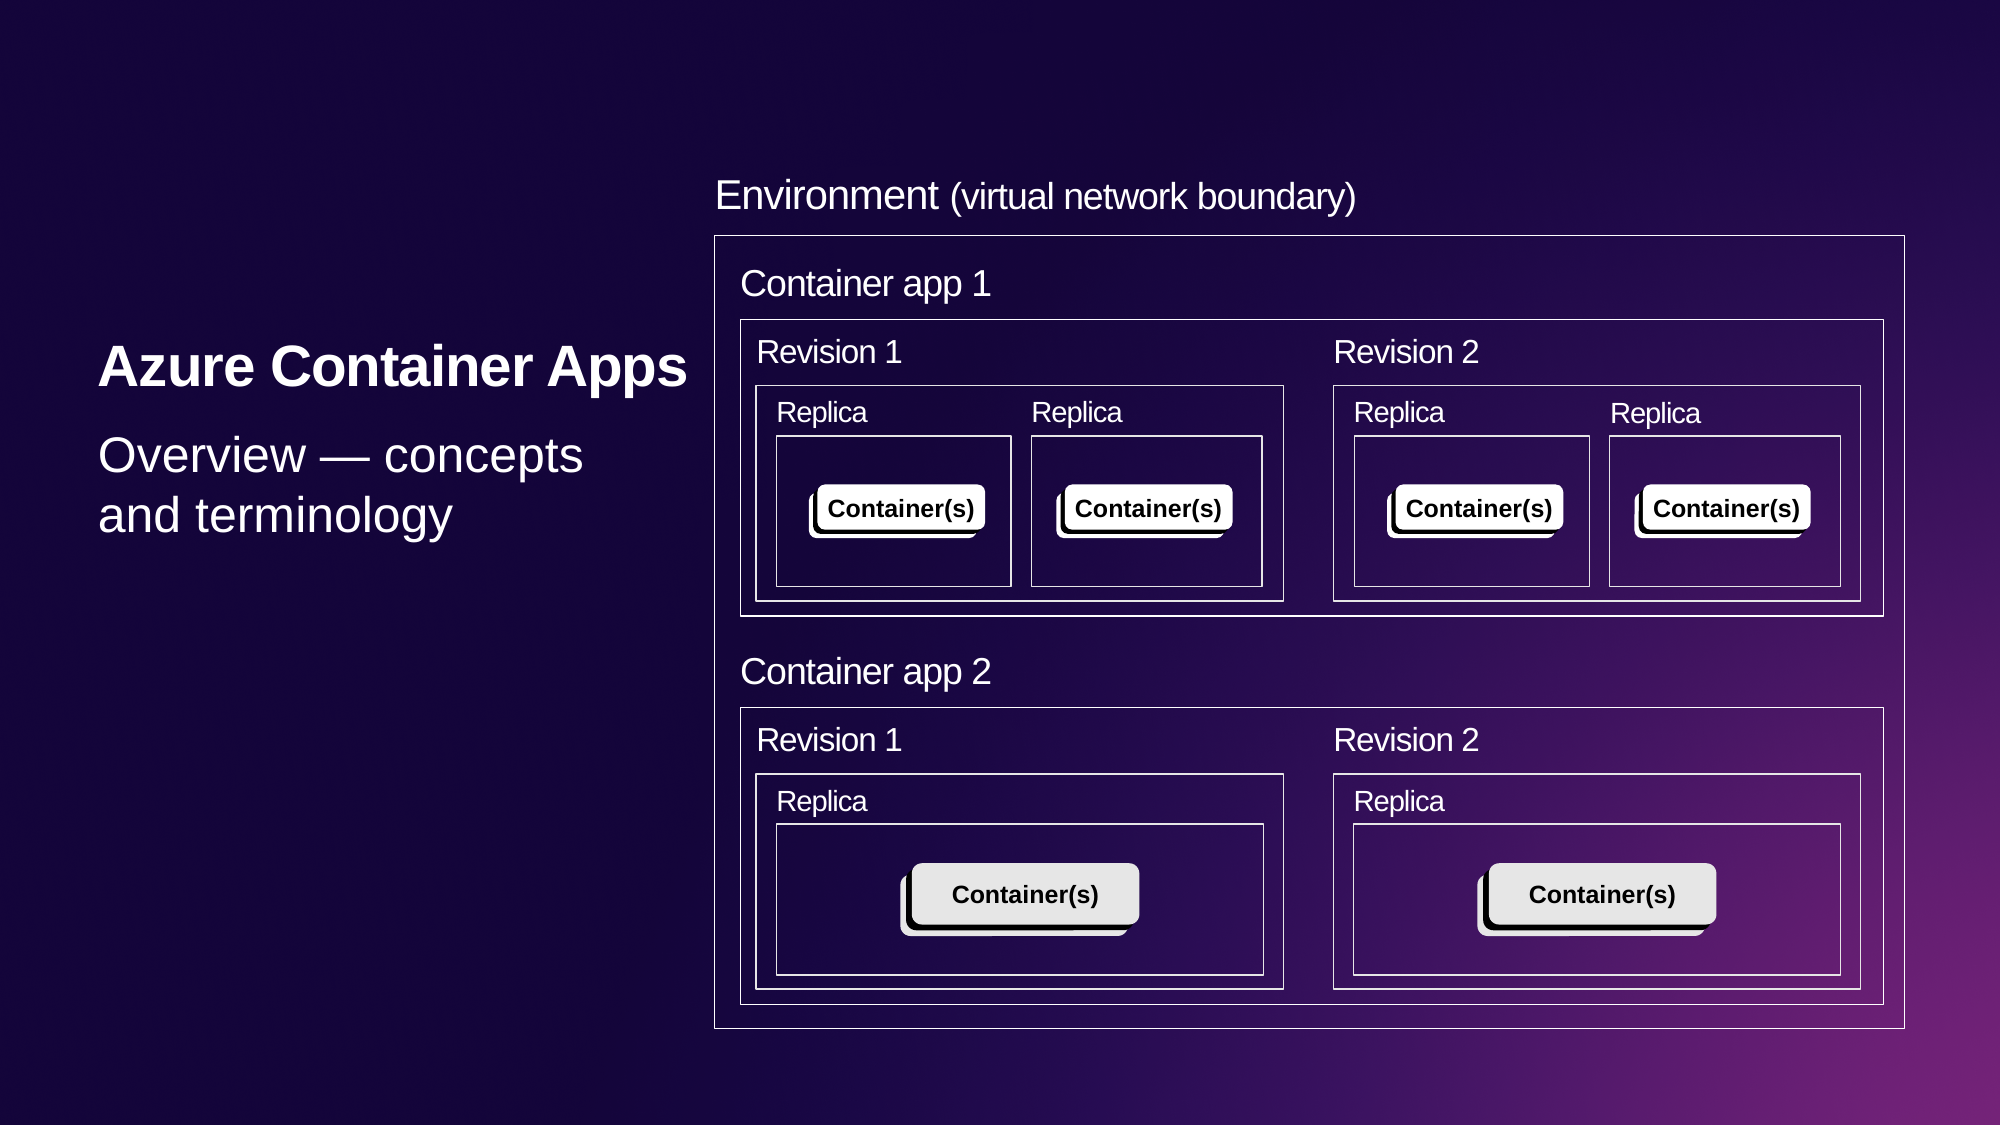

Environment (virtual network boundary)

Container app 1

Revision 1
Revision 2
Azure Container Apps

Replica
Replica
Replica
Replica
Overview — concepts and terminology

Container(s)

Container(s)

Container(s)

Container(s)

Container app 2

Revision 1
Revision 2

Replica
Replica

Container(s)
Container(s)